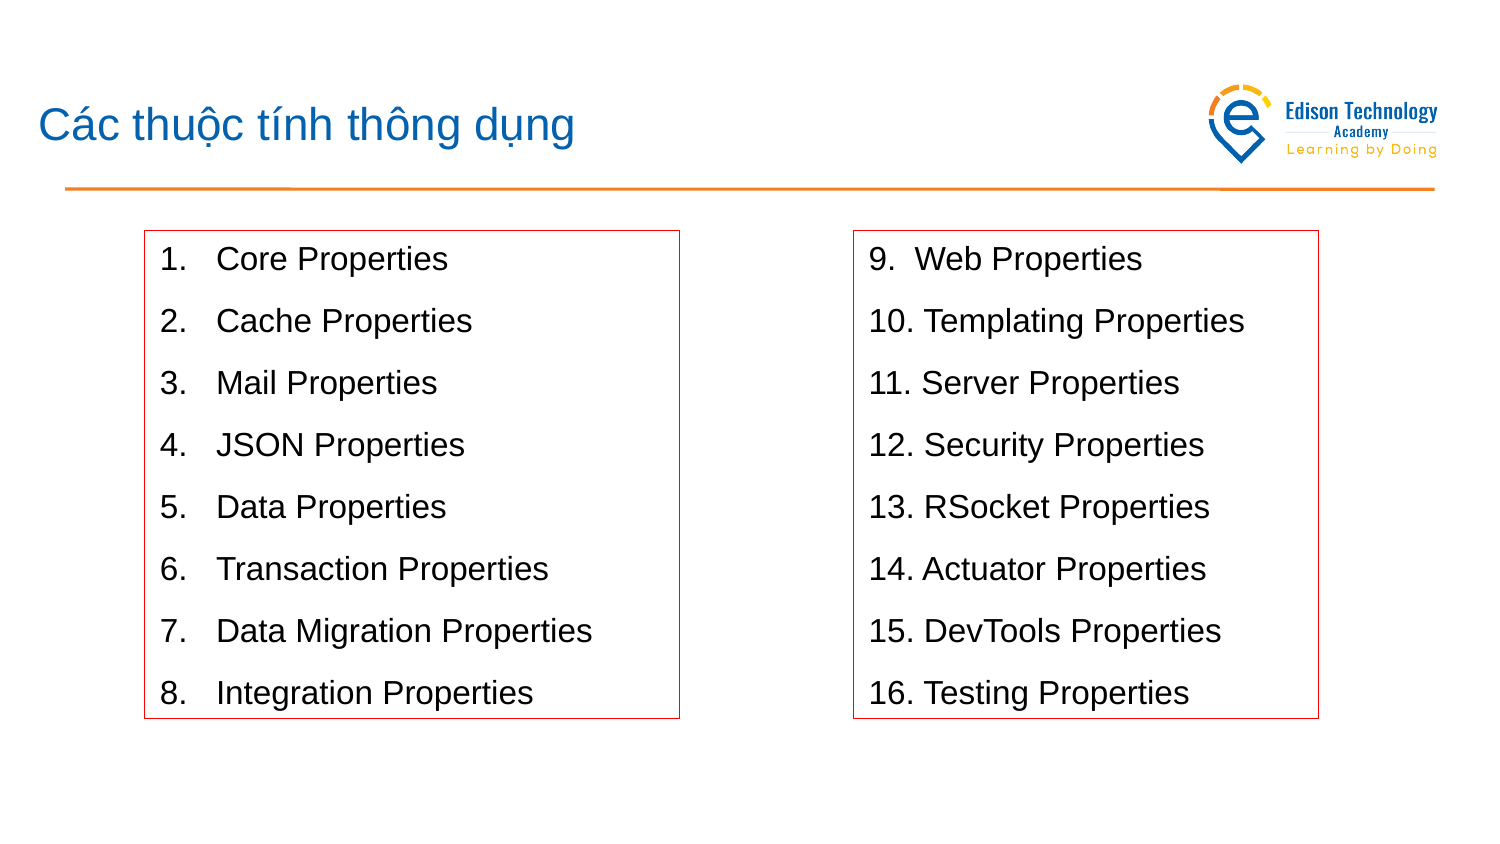

# Các thuộc tính thông dụng
9.  Web Properties
10. Templating Properties
11. Server Properties
12. Security Properties
13. RSocket Properties
14. Actuator Properties
15. DevTools Properties
16. Testing Properties
Core Properties
Cache Properties
Mail Properties
JSON Properties
Data Properties
Transaction Properties
Data Migration Properties
Integration Properties